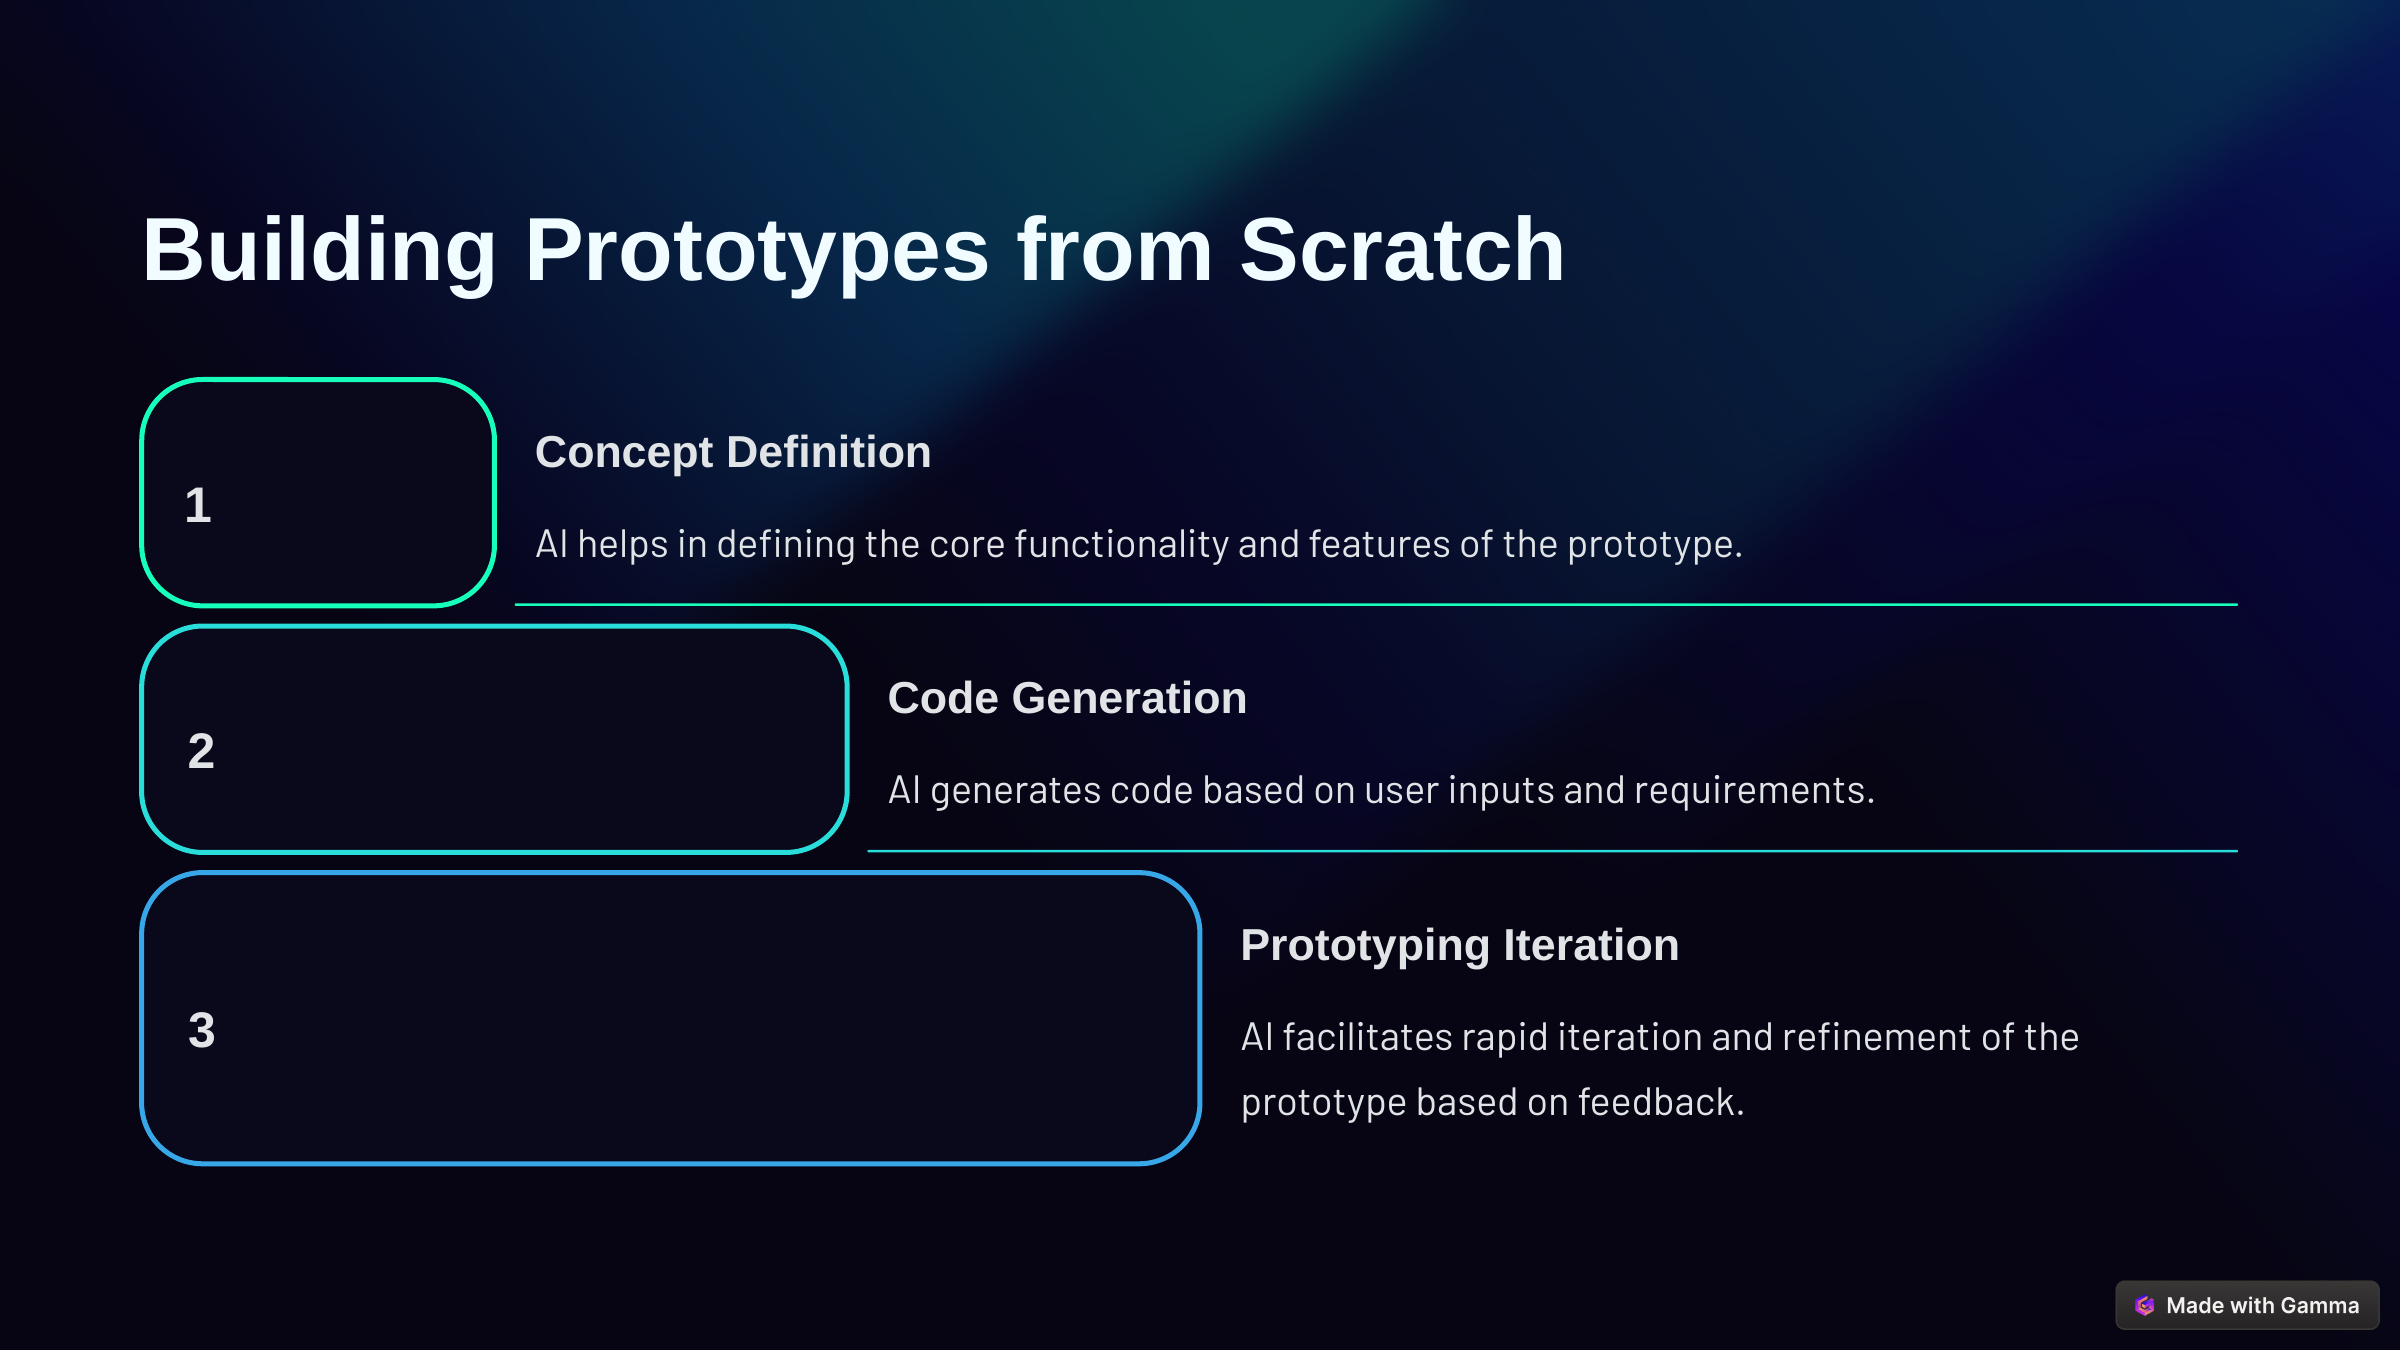

Building Prototypes from Scratch

Concept Definition
1
AI helps in defining the core functionality and features of the prototype.

Code Generation
2
AI generates code based on user inputs and requirements.

Prototyping Iteration
3
AI facilitates rapid iteration and refinement of the prototype based on feedback.